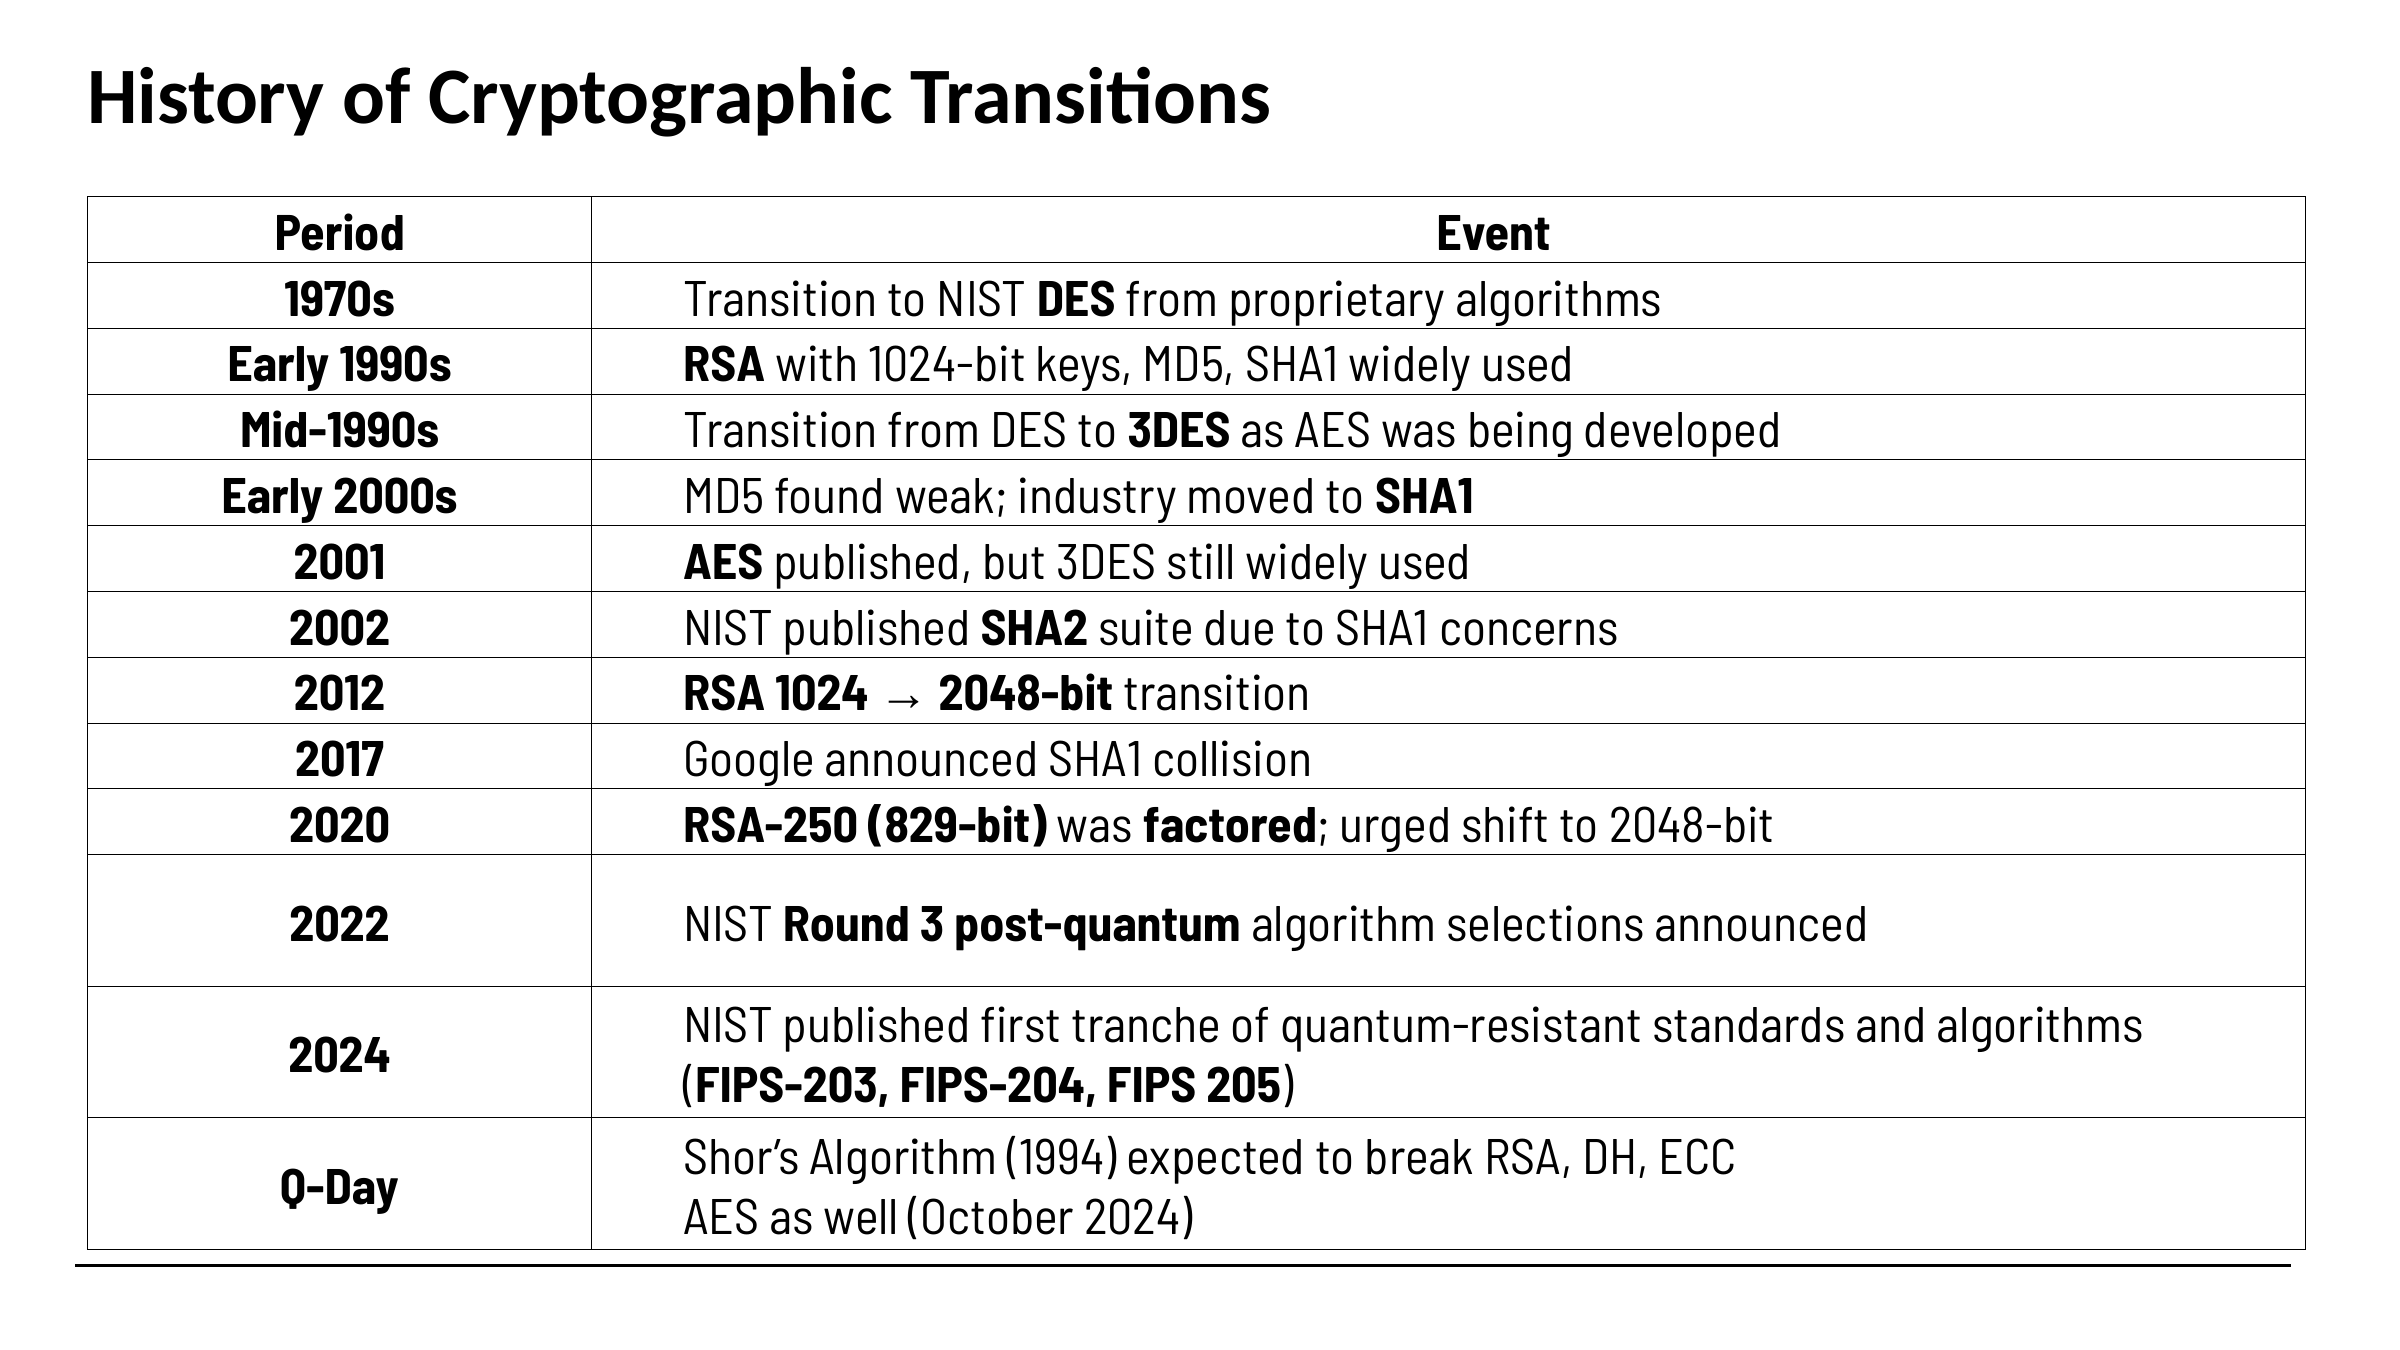

History of Cryptographic Transitions

| Period | Event |
| --- | --- |
| 1970s | Transition to NIST DES from proprietary algorithms |
| Early 1990s | RSA with 1024-bit keys, MD5, SHA1 widely used |
| Mid-1990s | Transition from DES to 3DES as AES was being developed |
| Early 2000s | MD5 found weak; industry moved to SHA1 |
| 2001 | AES published, but 3DES still widely used |
| 2002 | NIST published SHA2 suite due to SHA1 concerns |
| 2012 | RSA 1024 → 2048-bit transition |
| 2017 | Google announced SHA1 collision |
| 2020 | RSA-250 (829-bit) was factored; urged shift to 2048-bit |
| 2022 | NIST Round 3 post-quantum algorithm selections announced |
| 2024 | NIST published first tranche of quantum-resistant standards and algorithms (FIPS-203, FIPS-204, FIPS 205) |
| Q-Day | Shor’s Algorithm (1994) expected to break RSA, DH, ECC AES as well (October 2024) |